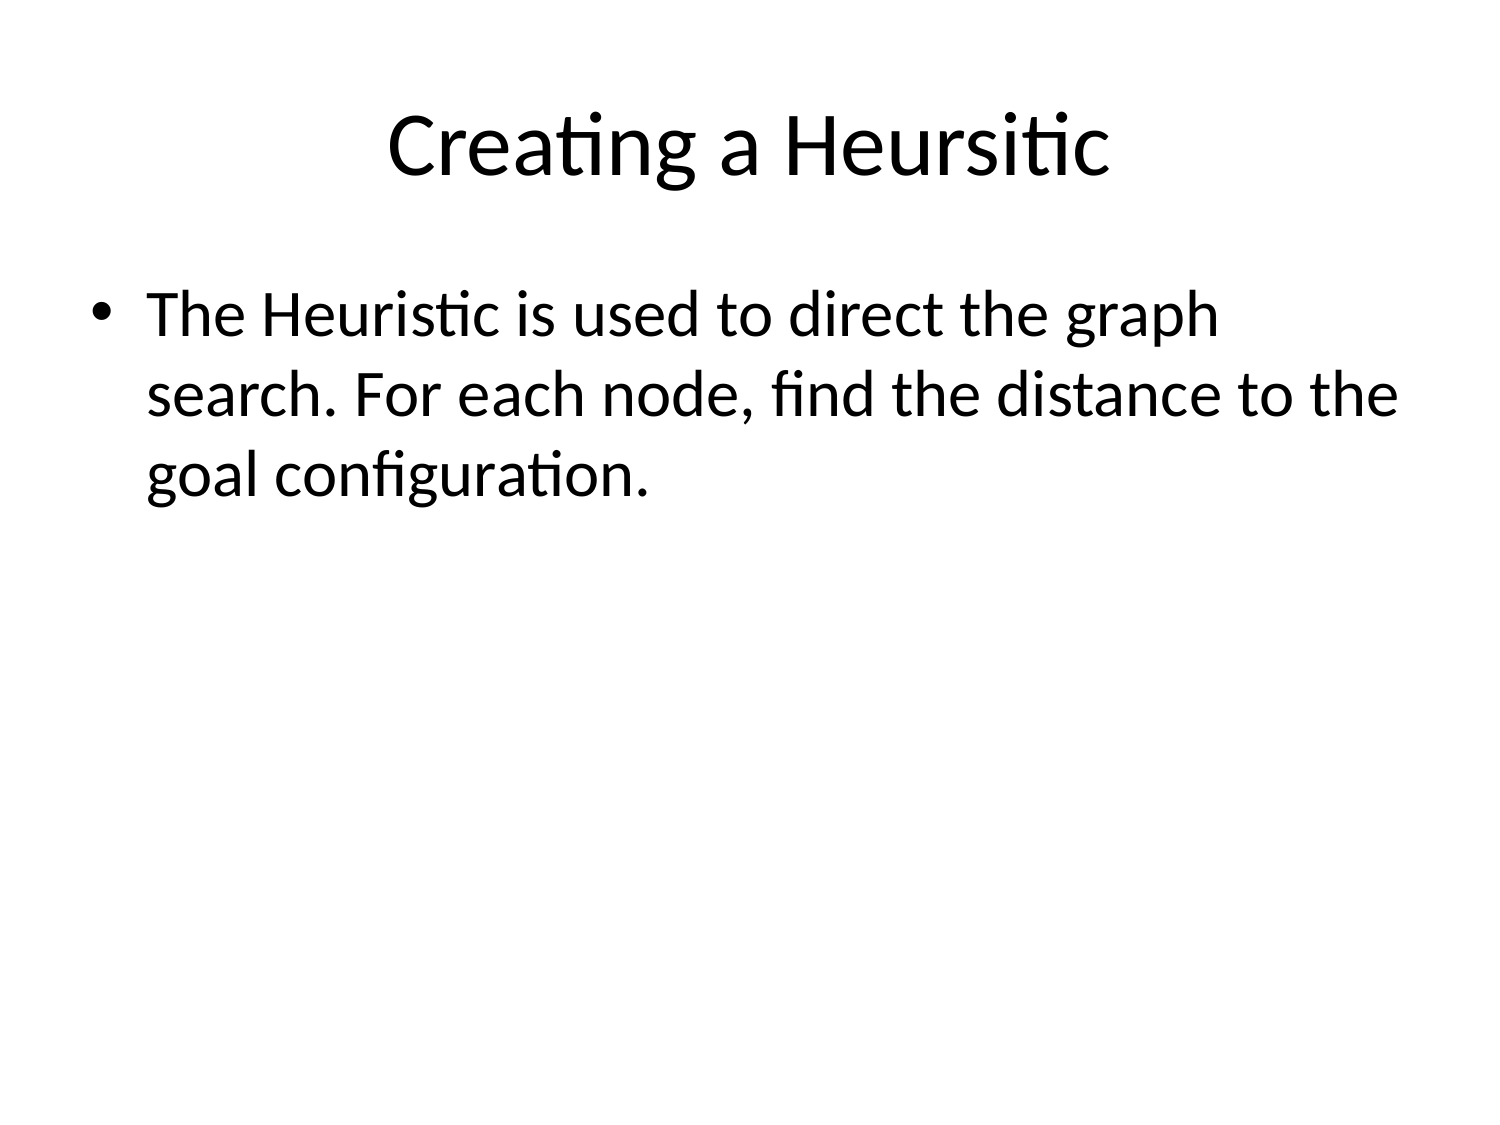

# Creating a Heursitic
The Heuristic is used to direct the graph search. For each node, find the distance to the goal configuration.